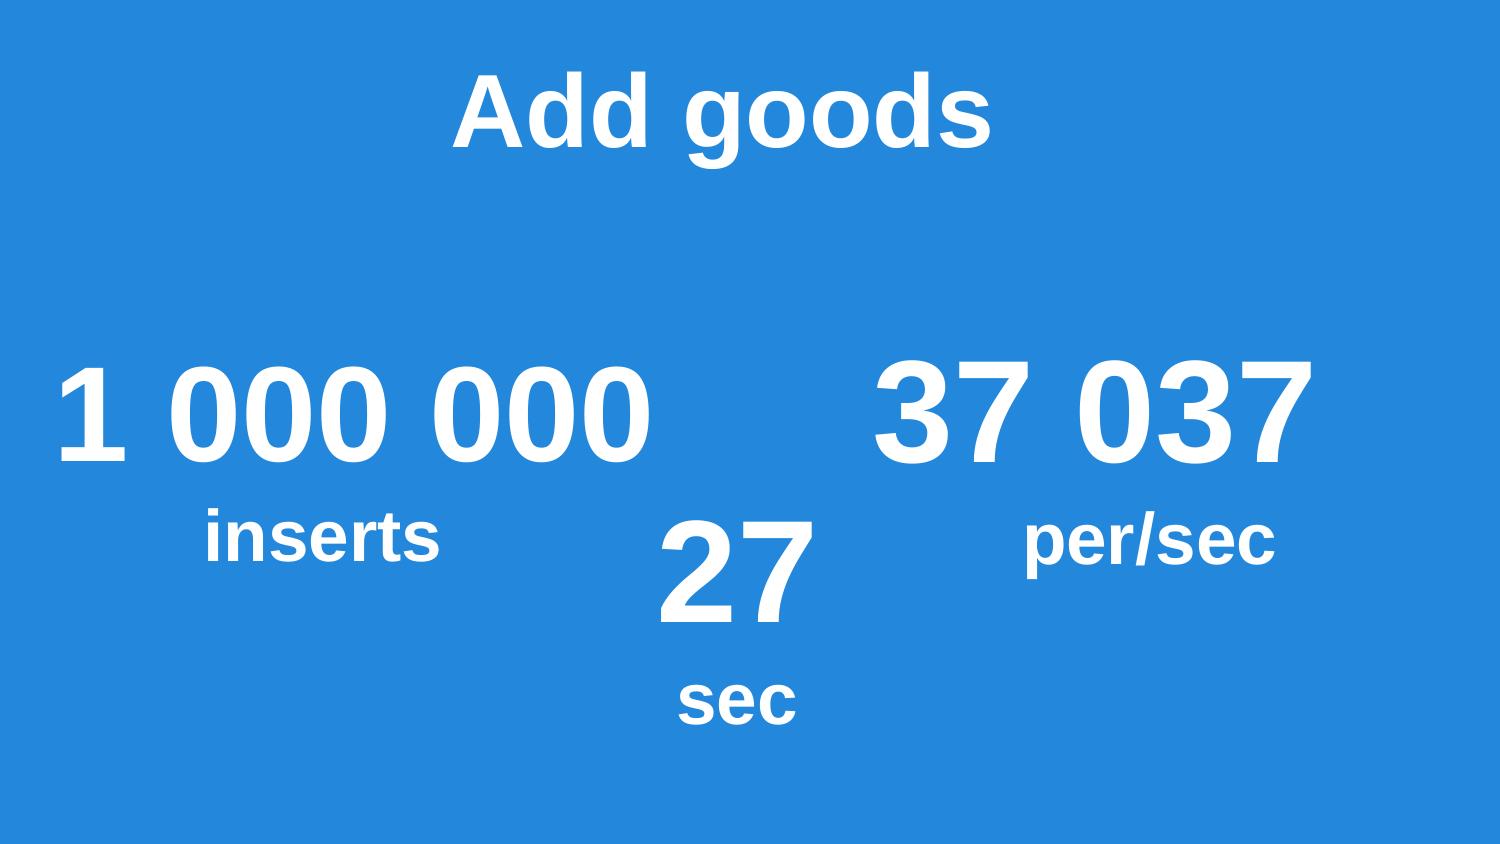

Add goods
37 037
per/sec
1 000 000
inserts
 27
   sec